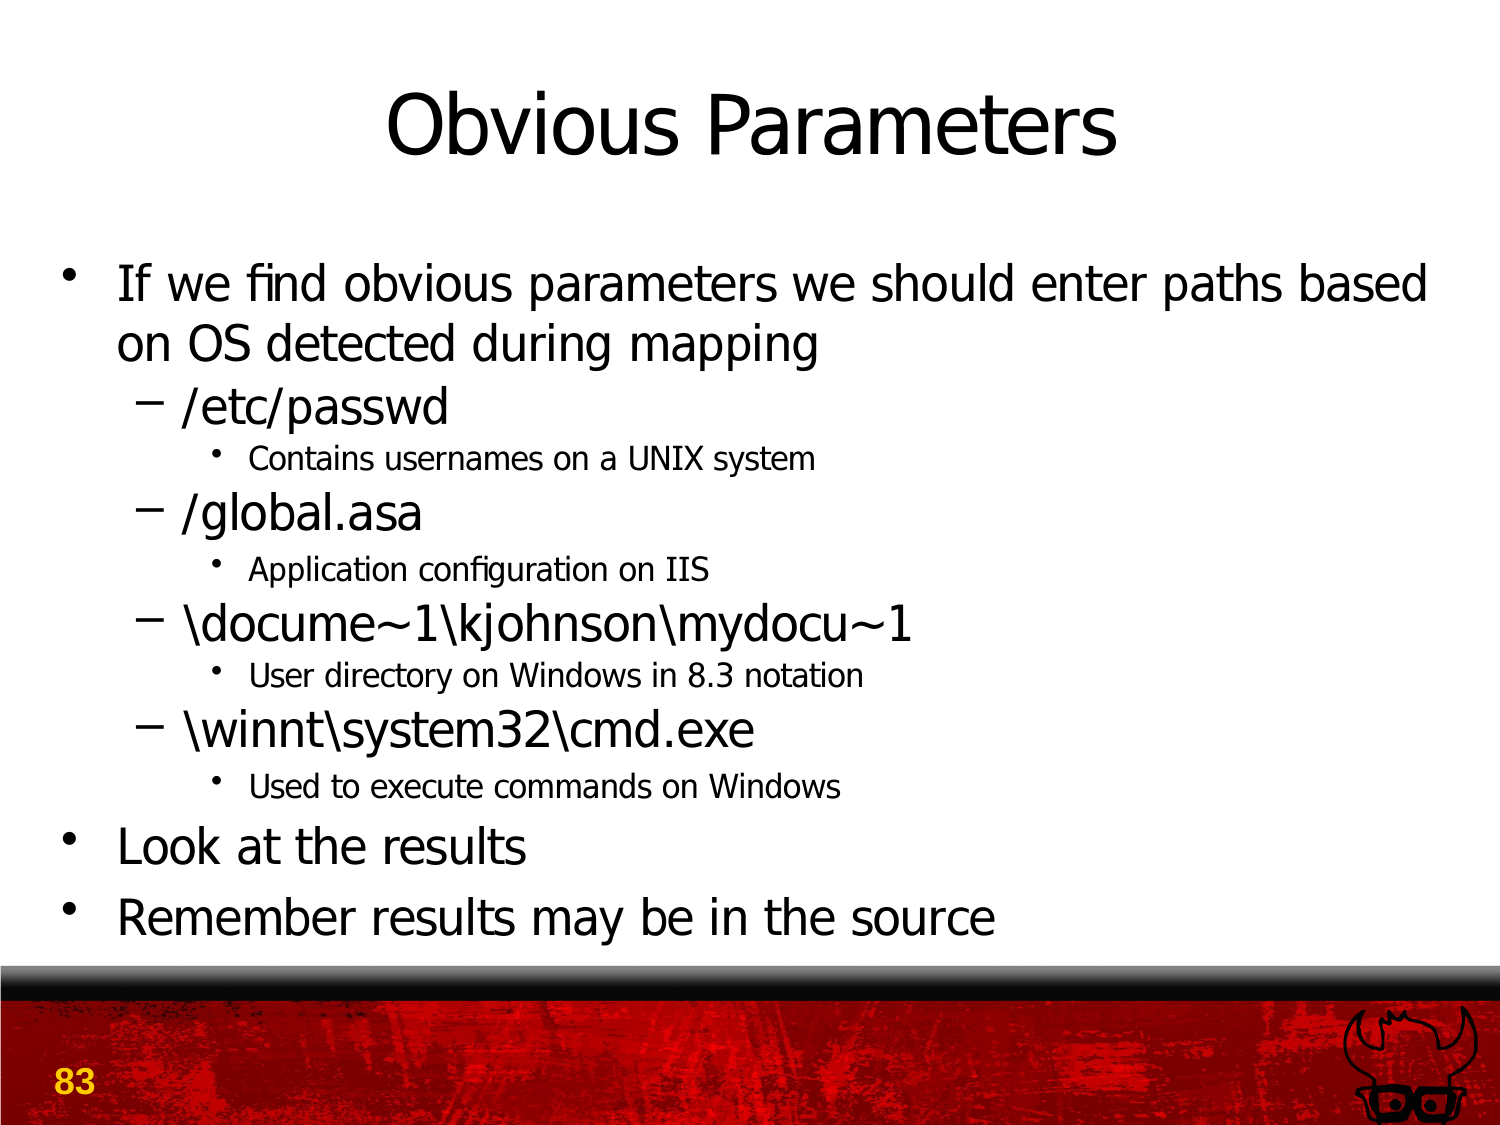

# Obvious Parameters
If we find obvious parameters we should enter paths based on OS detected during mapping
/etc/passwd
Contains usernames on a UNIX system
/global.asa
Application configuration on IIS
\docume~1\kjohnson\mydocu~1
User directory on Windows in 8.3 notation
\winnt\system32\cmd.exe
Used to execute commands on Windows
Look at the results
Remember results may be in the source